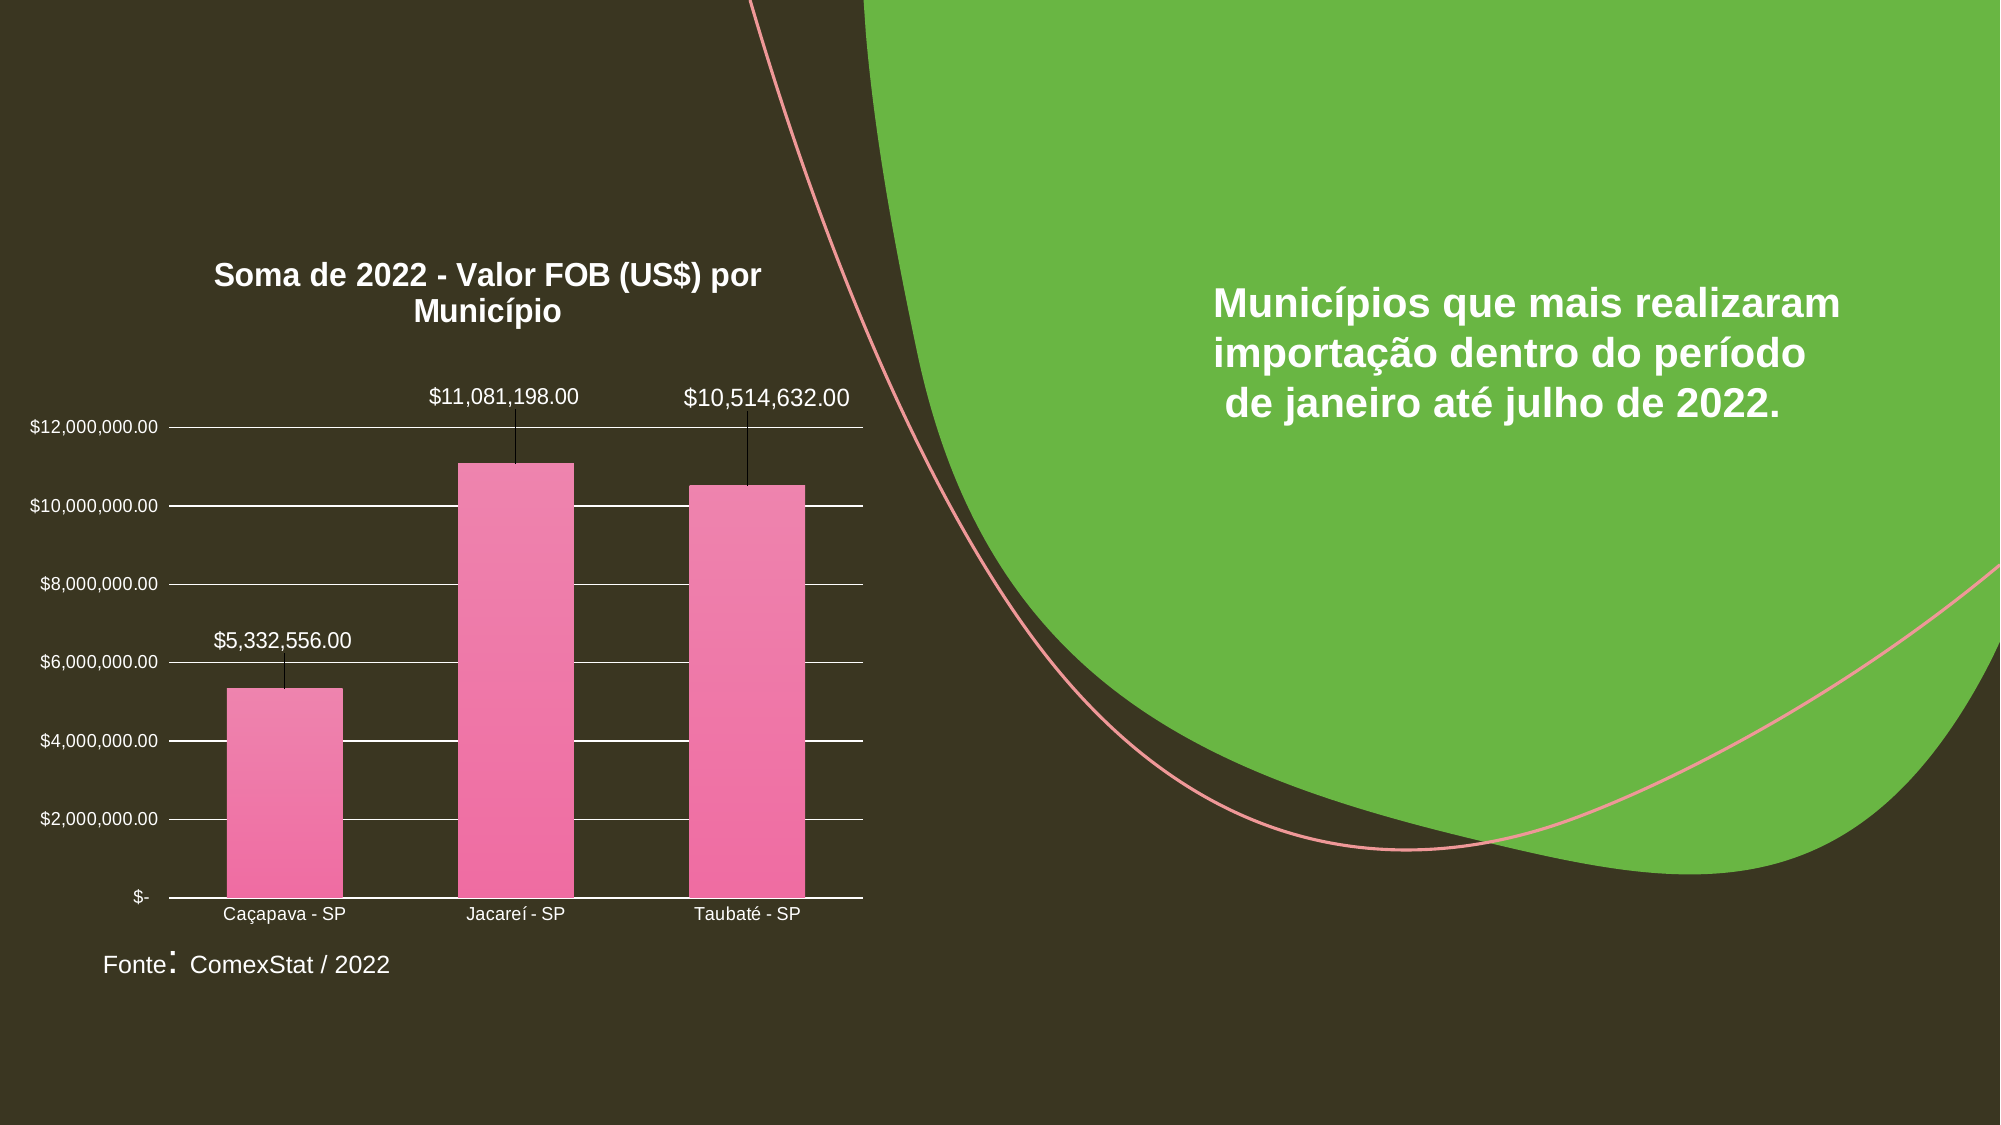

### Chart: Soma de 2022 - Valor FOB (US$) por Município

| Category | Total |
|---|---|
| Caçapava - SP | 5332556.0 |
| Jacareí - SP | 11081198.0 |
| Taubaté - SP | 10514632.0 |
Municípios que mais realizaram importação dentro do período
 de janeiro até julho de 2022.
Fonte: ComexStat / 2022